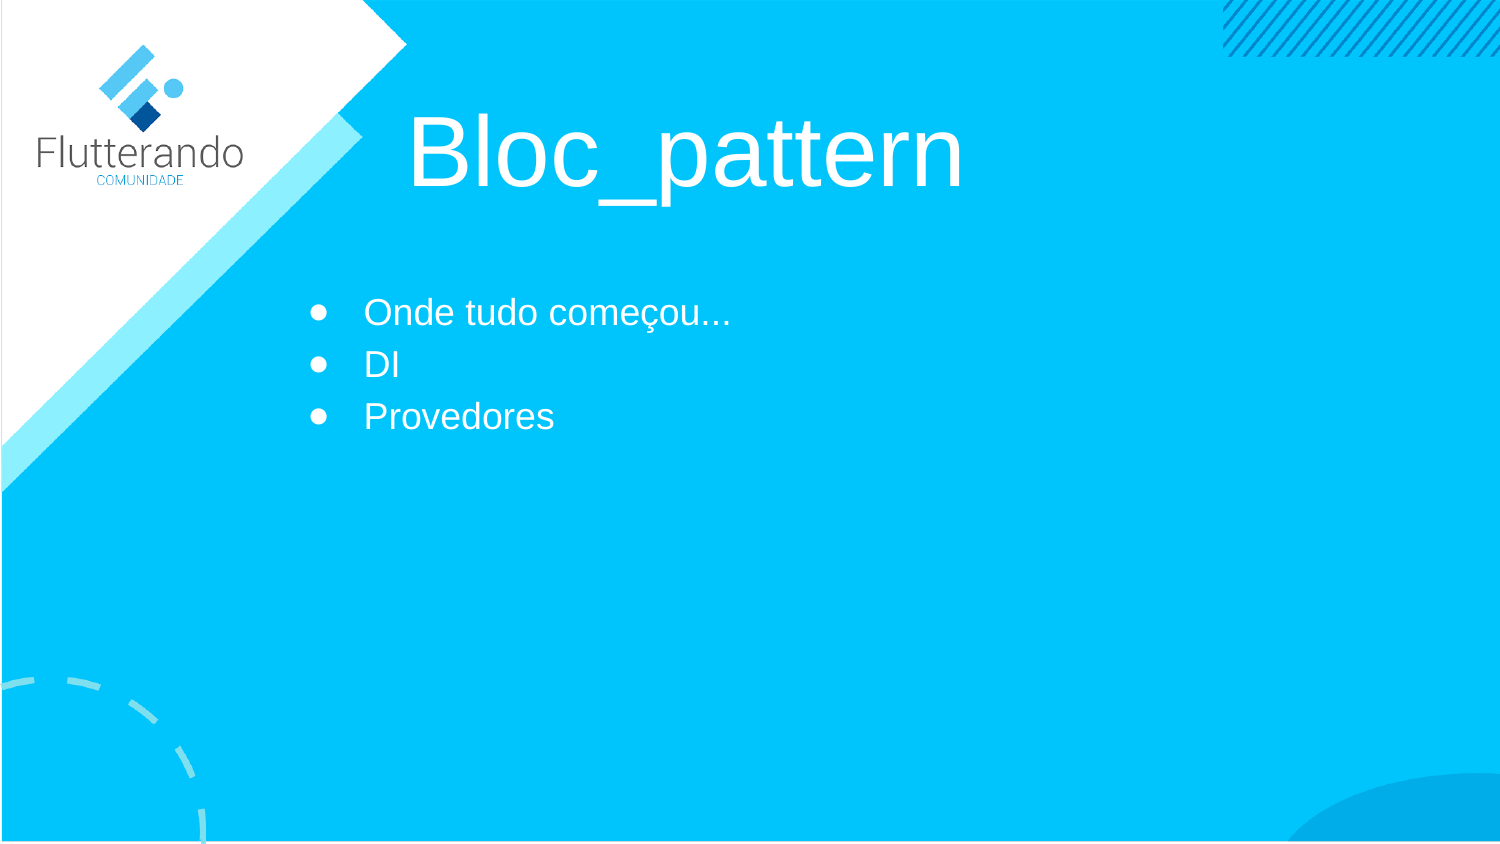

# Bloc_pattern
Onde tudo começou...
DI
Provedores